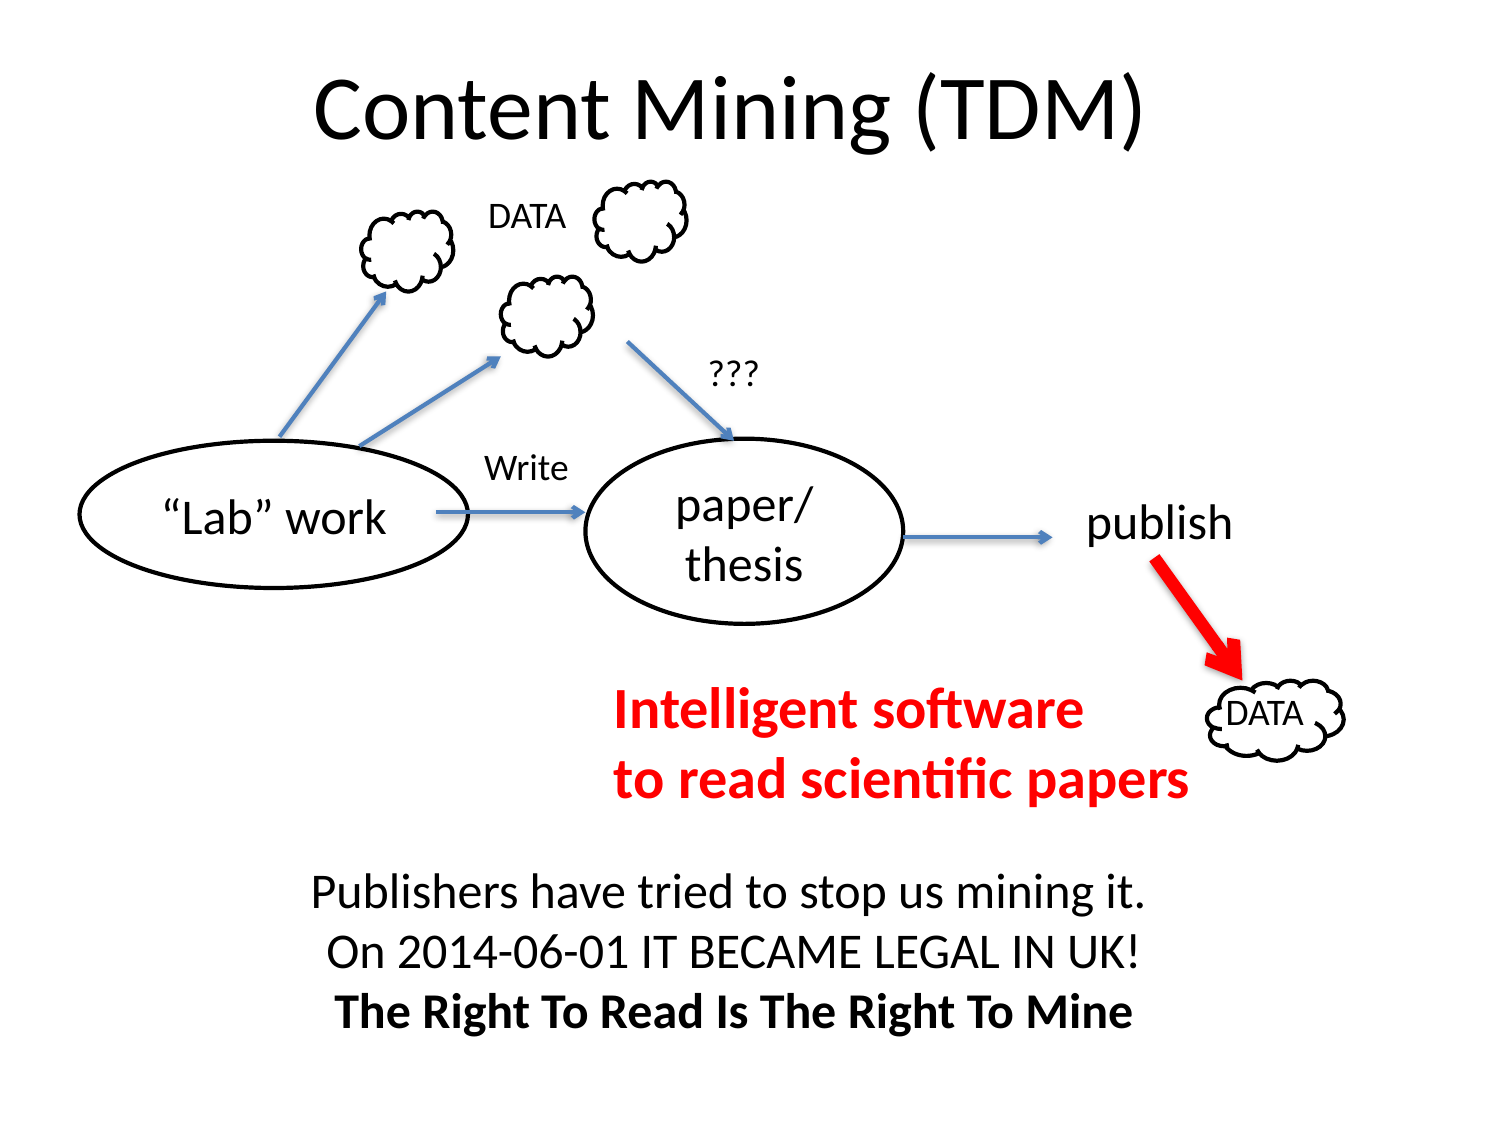

# Content Mining (TDM)

DATA

???
Write
paper/thesis
“Lab” work
publish
Intelligent software
to read scientific papers

DATA
Publishers have tried to stop us mining it.
On 2014-06-01 IT BECAME LEGAL IN UK!
The Right To Read Is The Right To Mine